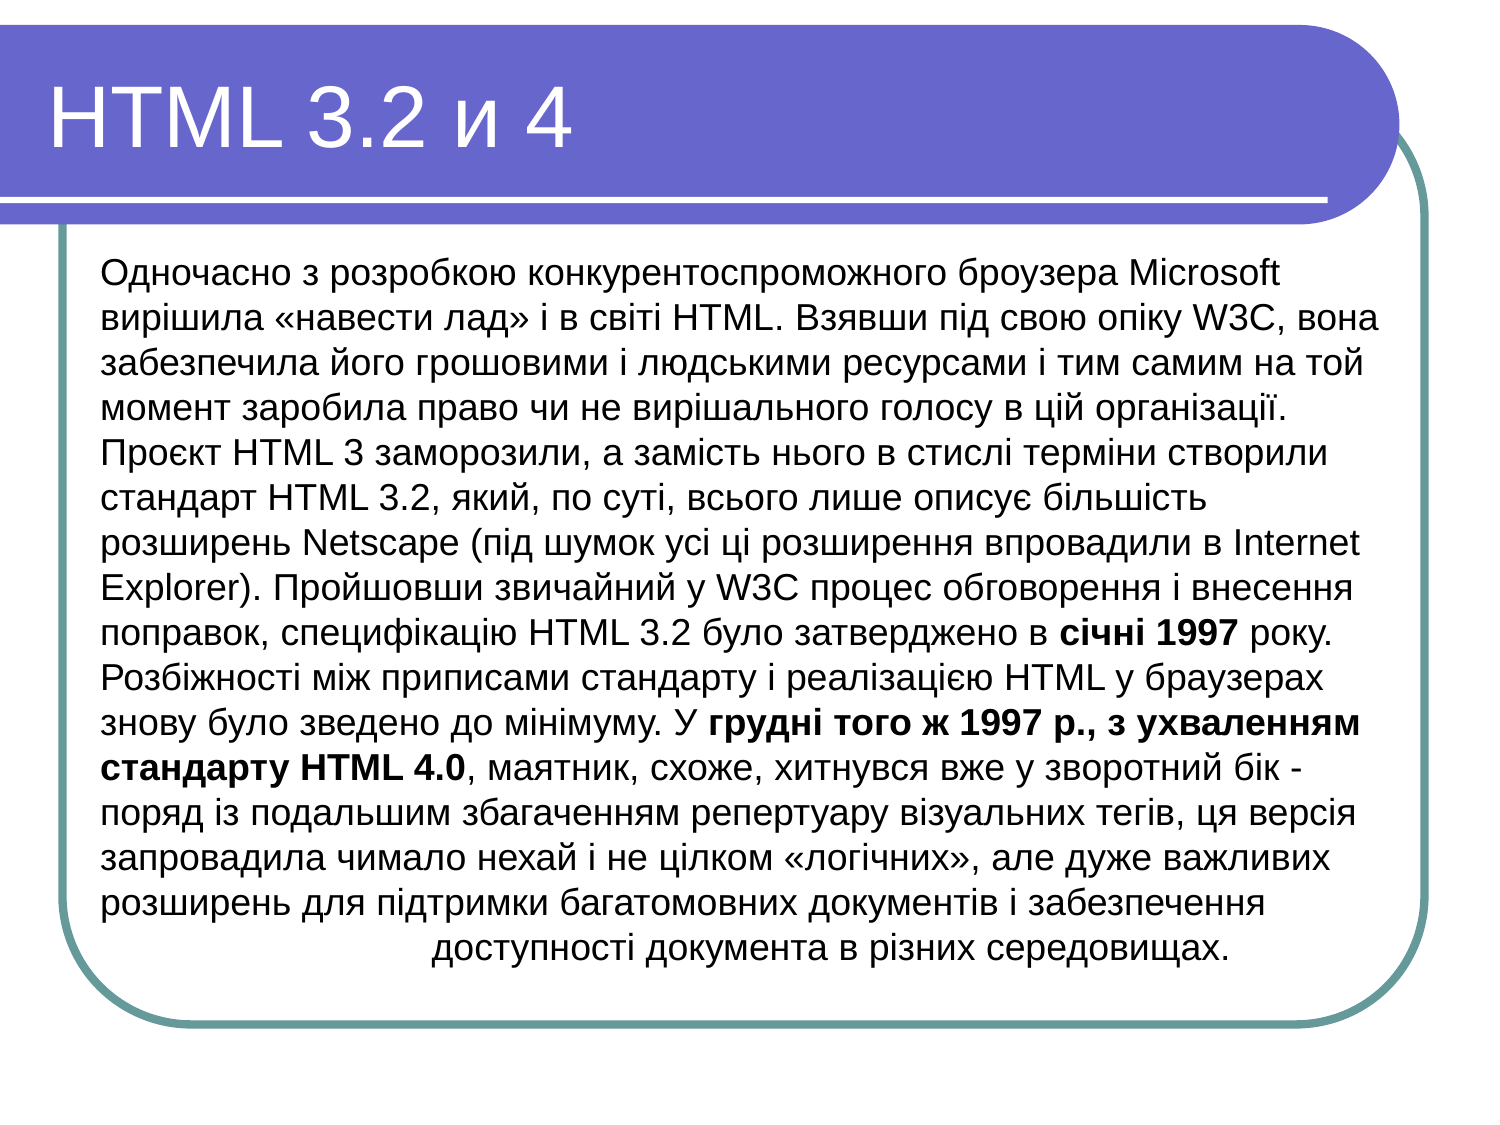

HTML 3.2 и 4
Одночасно з розробкою конкурентоспроможного броузера Microsoft вирішила «навести лад» і в світі HTML. Взявши під свою опіку W3C, вона забезпечила його грошовими і людськими ресурсами і тим самим на той момент заробила право чи не вирішального голосу в цій організації. Проєкт HTML 3 заморозили, а замість нього в стислі терміни створили стандарт HTML 3.2, який, по суті, всього лише описує більшість розширень Netscape (під шумок усі ці розширення впровадили в Internet Explorer). Пройшовши звичайний у W3C процес обговорення і внесення поправок, специфікацію HTML 3.2 було затверджено в січні 1997 року. Розбіжності між приписами стандарту і реалізацією HTML у браузерах знову було зведено до мінімуму. У грудні того ж 1997 р., з ухваленням стандарту HTML 4.0, маятник, схоже, хитнувся вже у зворотний бік - поряд із подальшим збагаченням репертуару візуальних тегів, ця версія запровадила чимало нехай і не цілком «логічних», але дуже важливих розширень для підтримки багатомовних документів і забезпечення       		   доступності документа в різних середовищах.